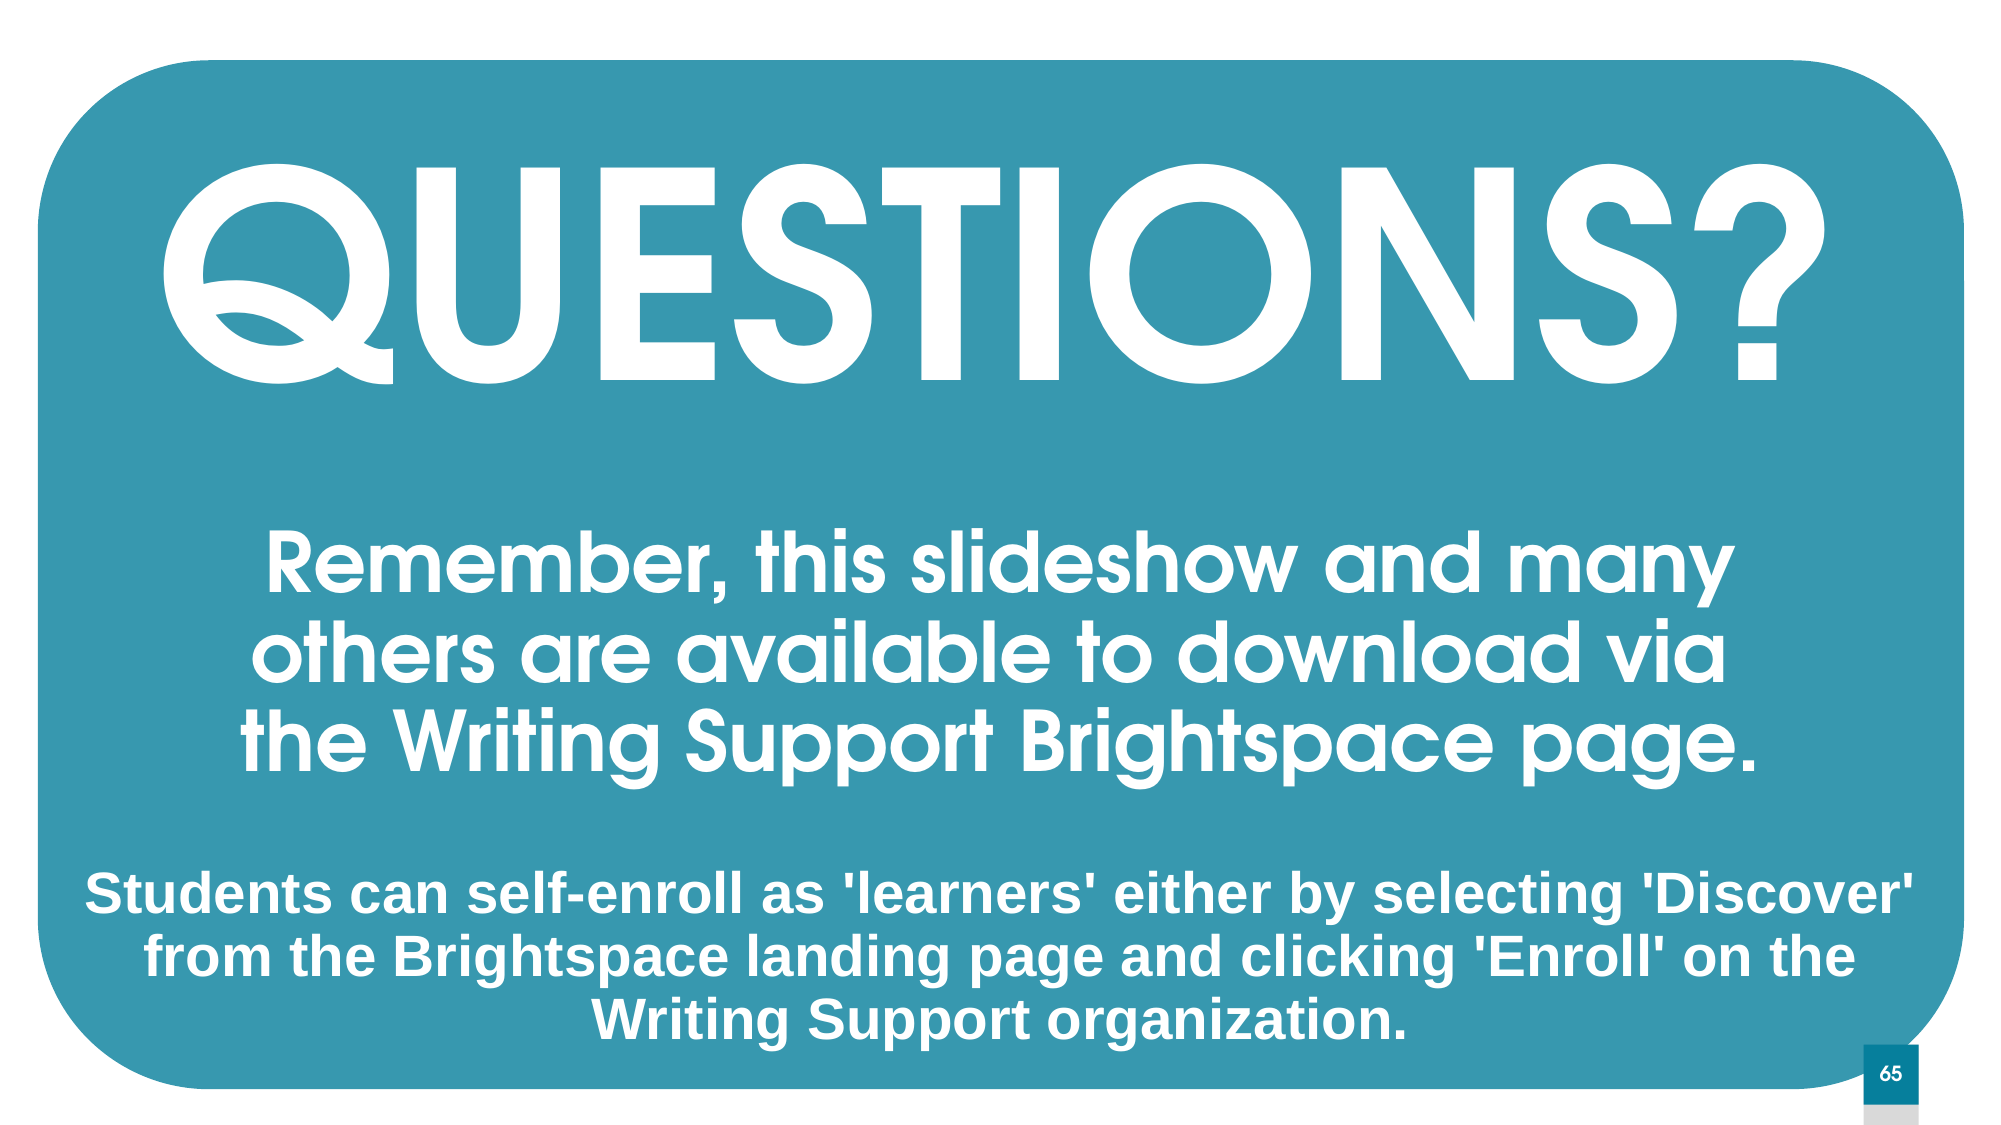

QUESTIONS?

Remember, this slideshow and many
others are available to download via
the Writing Support Brightspace page.

Students can self-enroll as 'learners' either by selecting 'Discover' from the Brightspace landing page and clicking 'Enroll' on the Writing Support organization.